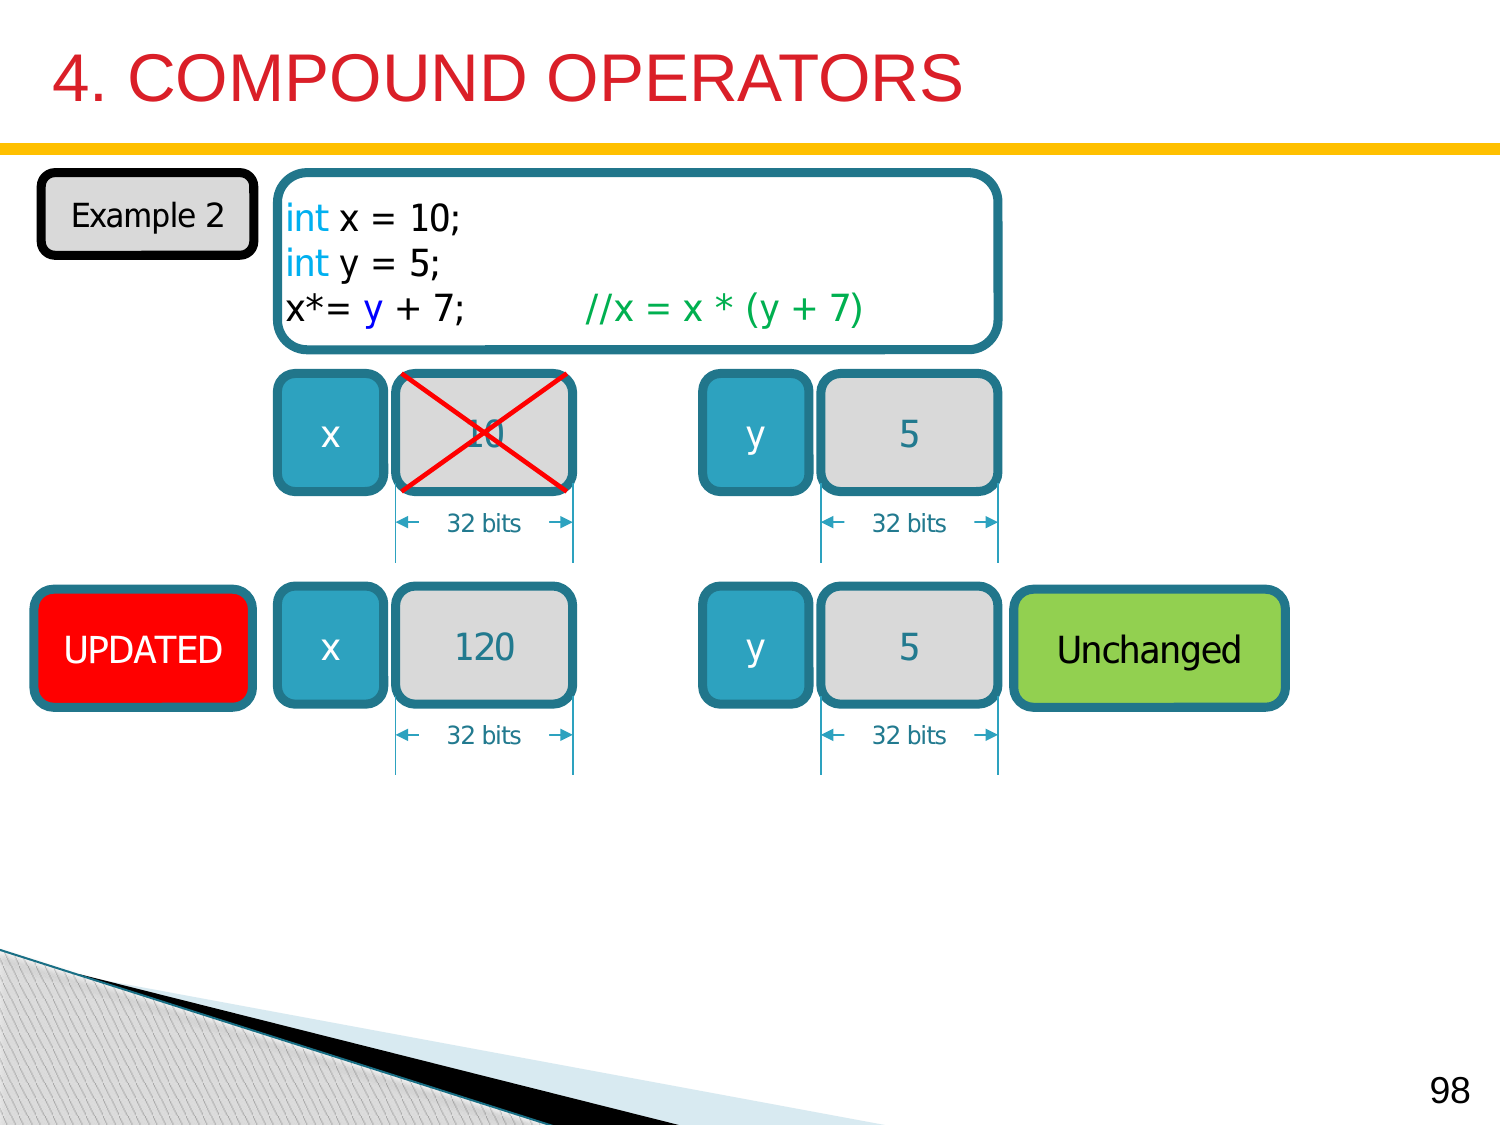

# 4. COMPOUND OPERATORS

Example 2

int x = 10;
int y = 5;
x*= y + 7;	//x = x * (y + 7)

x

10

32 bits

y

5

32 bits

x

120

32 bits

y

5

32 bits

UPDATED

Unchanged
98